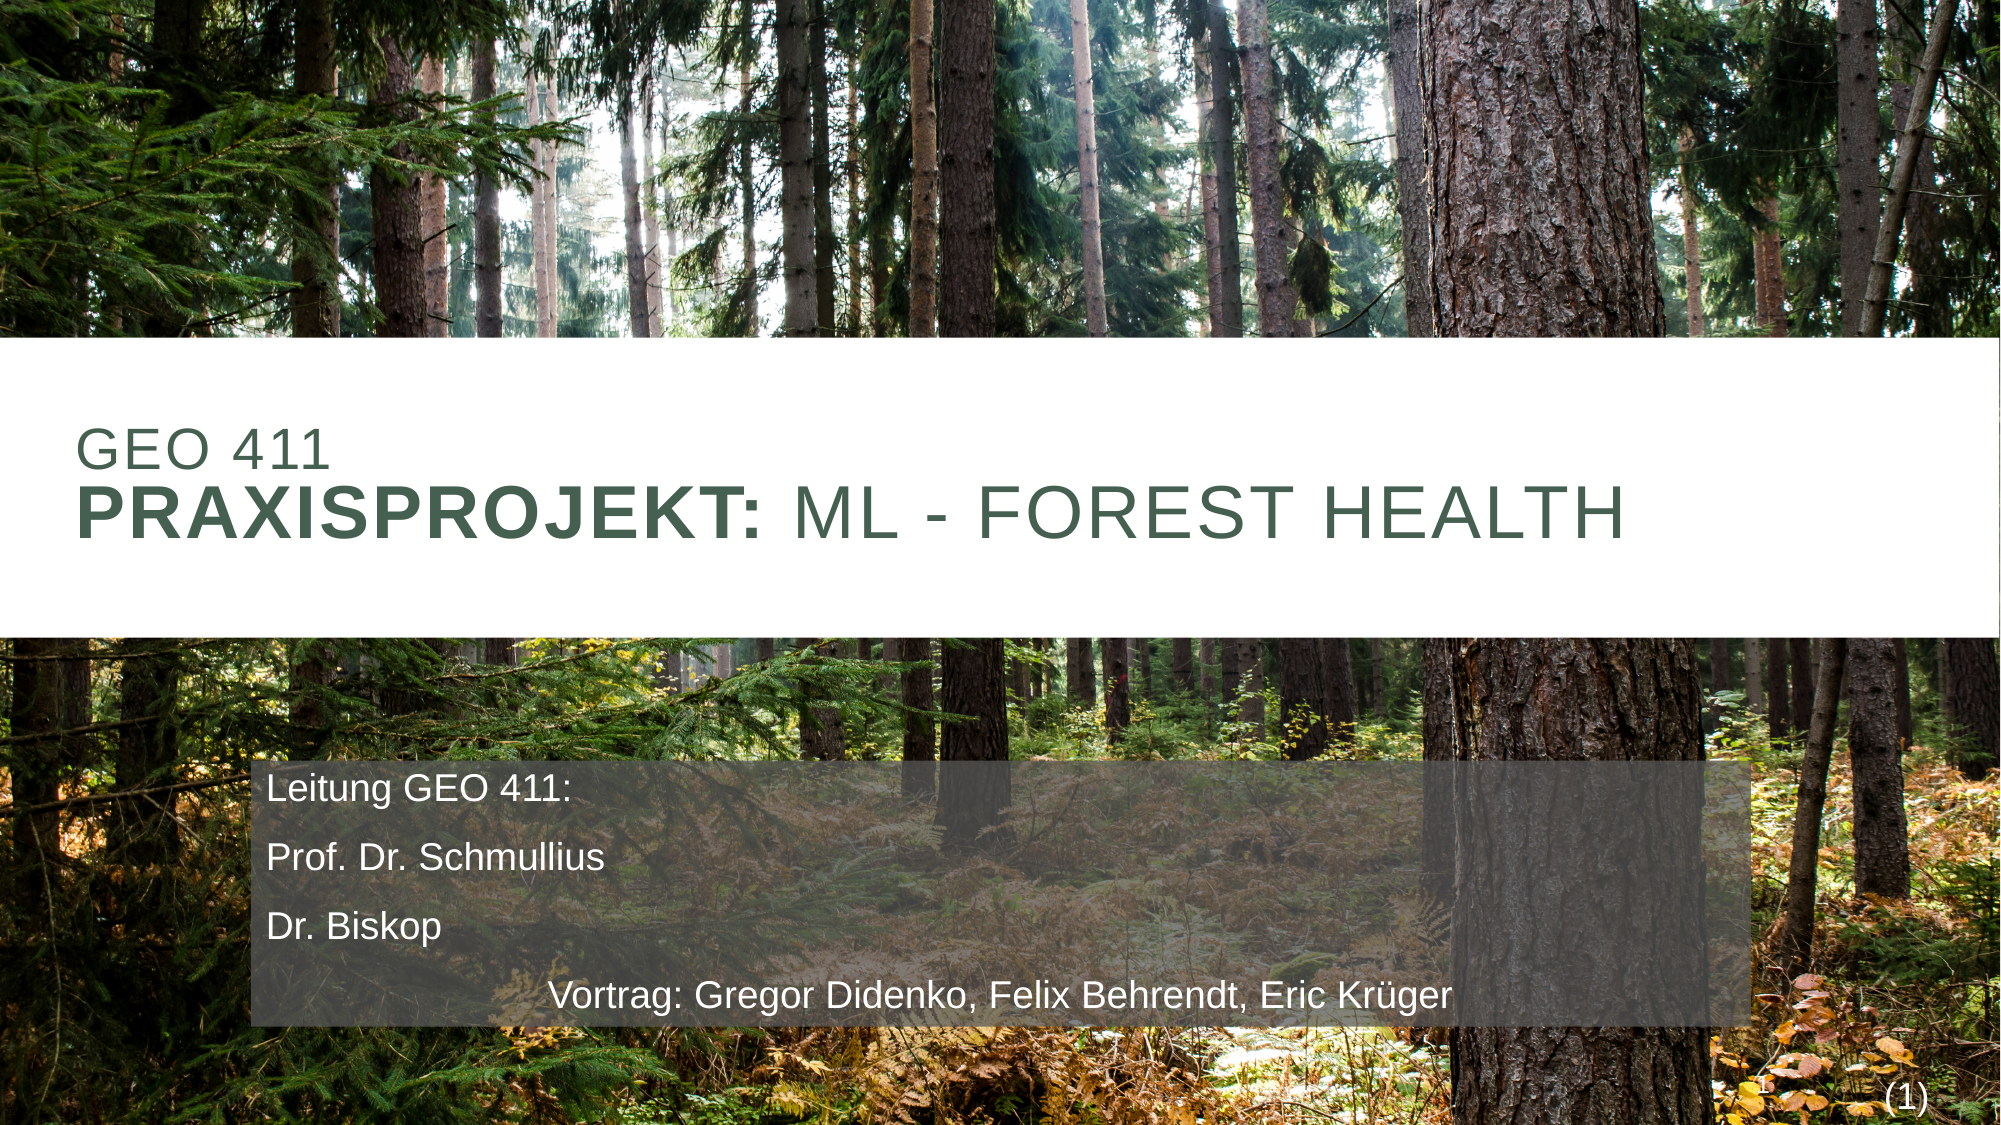

# Geo 411 Praxisprojekt: ML - Forest Health

Leitung GEO 411:
Prof. Dr. Schmullius
Dr. Biskop
Vortrag: Gregor Didenko, Felix Behrendt, Eric Krüger
1
(1)